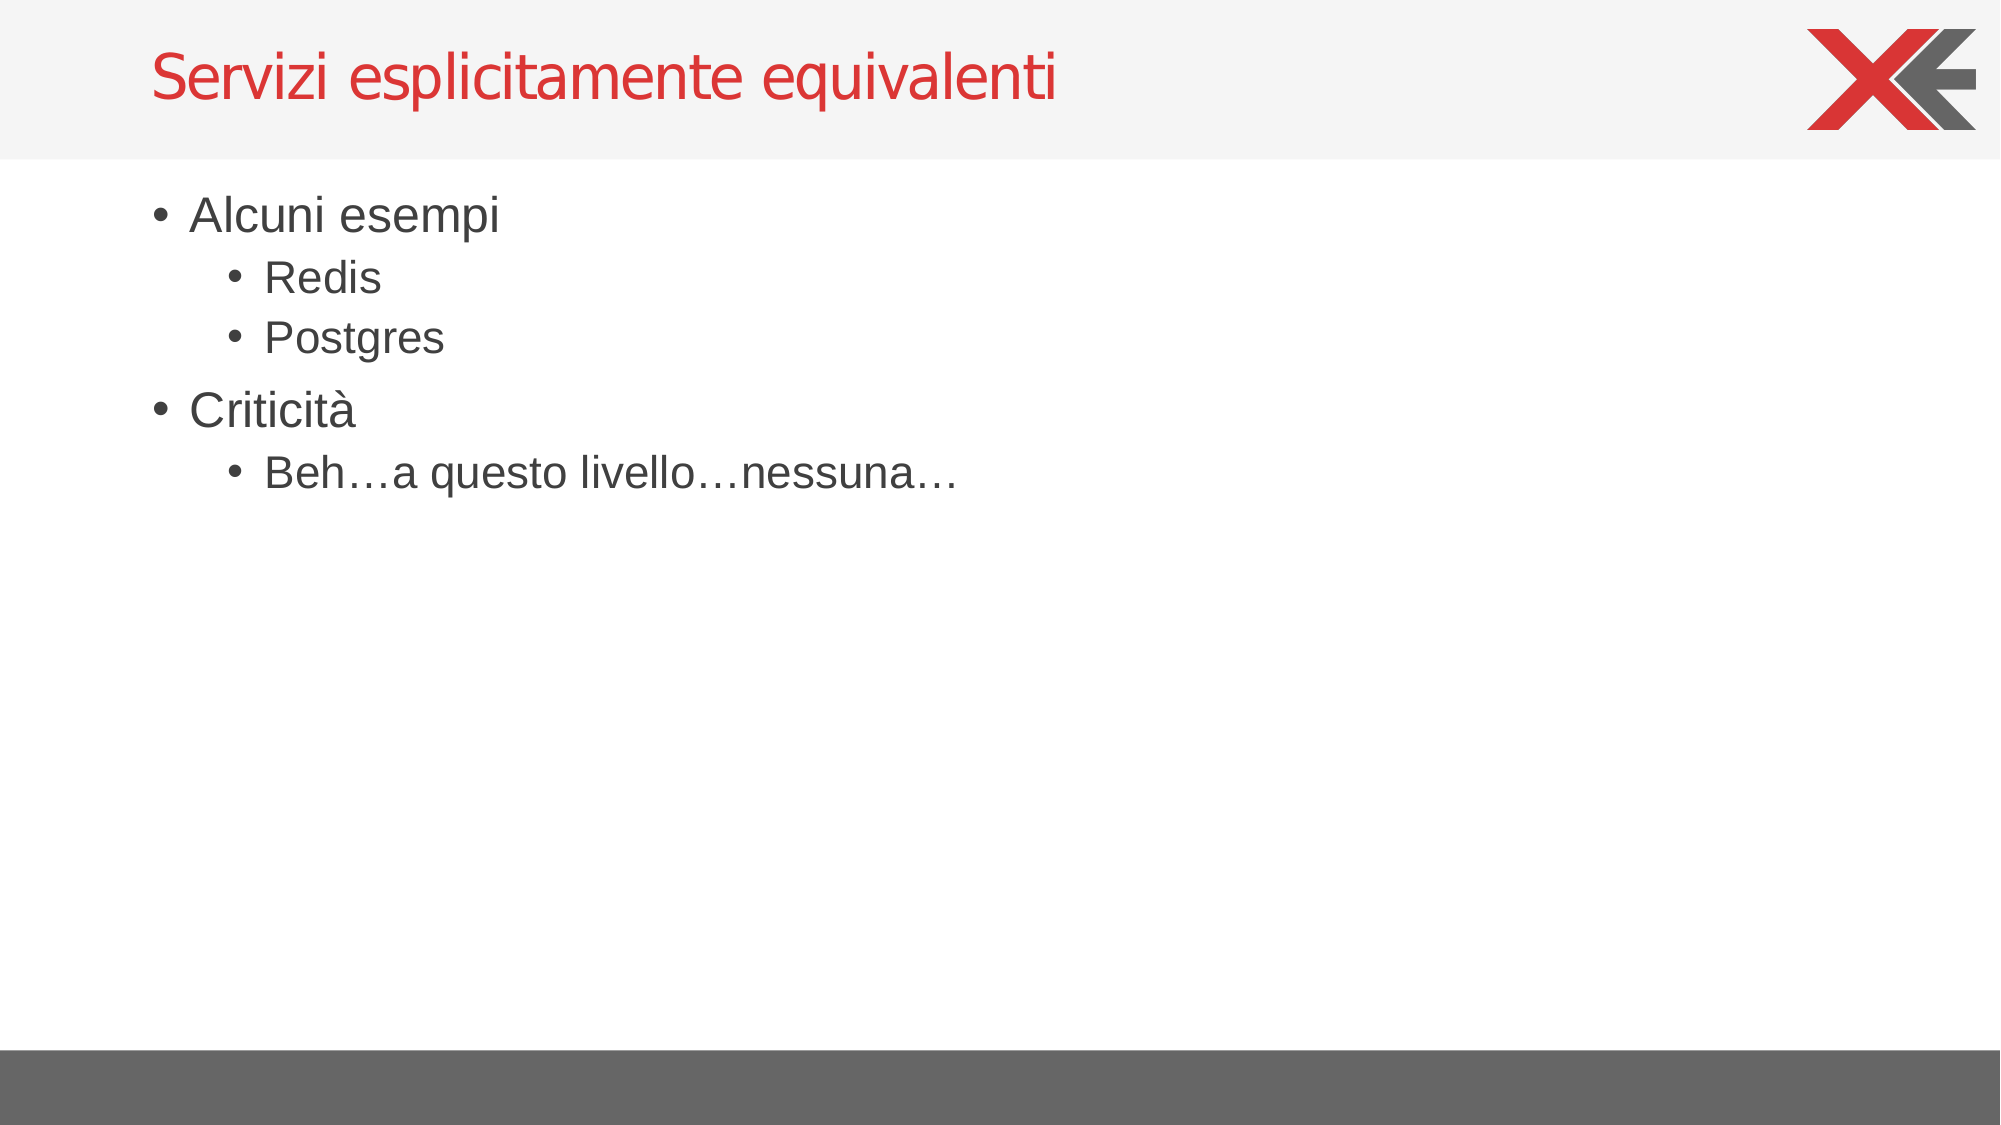

# Servizi esplicitamente equivalenti
Alcuni esempi
Redis
Postgres
Criticità
Beh…a questo livello…nessuna…